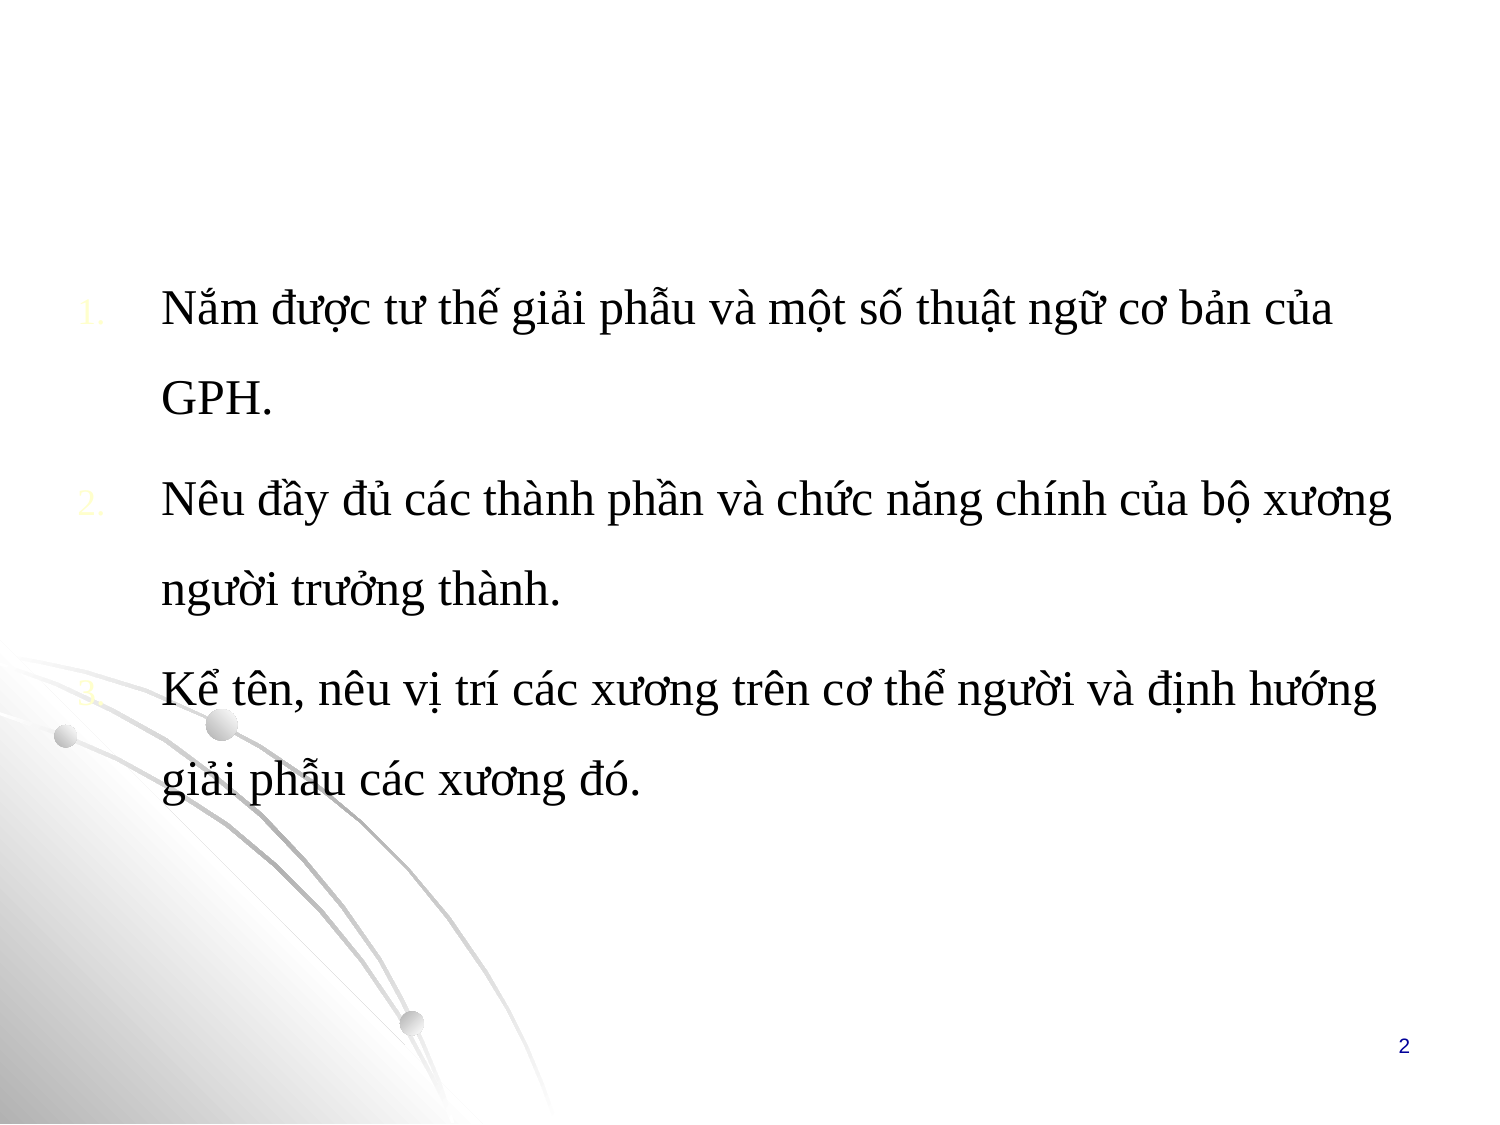

# MỤC TIÊU
Nắm được tư thế giải phẫu và một số thuật ngữ cơ bản của GPH.
Nêu đầy đủ các thành phần và chức năng chính của bộ xương người trưởng thành.
Kể tên, nêu vị trí các xương trên cơ thể người và định hướng giải phẫu các xương đó.

2